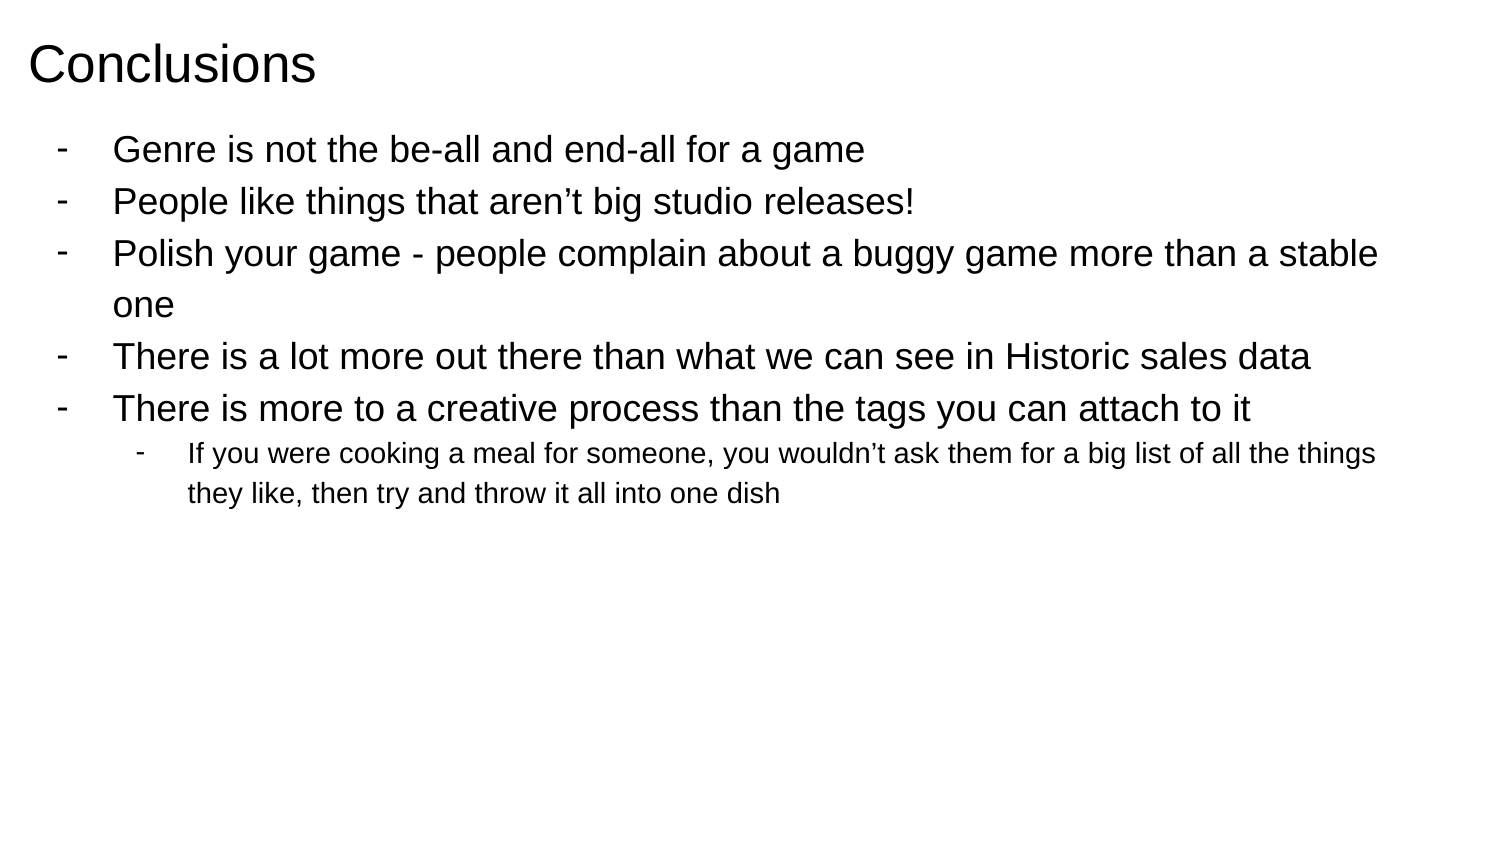

# Conclusions
Genre is not the be-all and end-all for a game
People like things that aren’t big studio releases!
Polish your game - people complain about a buggy game more than a stable one
There is a lot more out there than what we can see in Historic sales data
There is more to a creative process than the tags you can attach to it
If you were cooking a meal for someone, you wouldn’t ask them for a big list of all the things they like, then try and throw it all into one dish